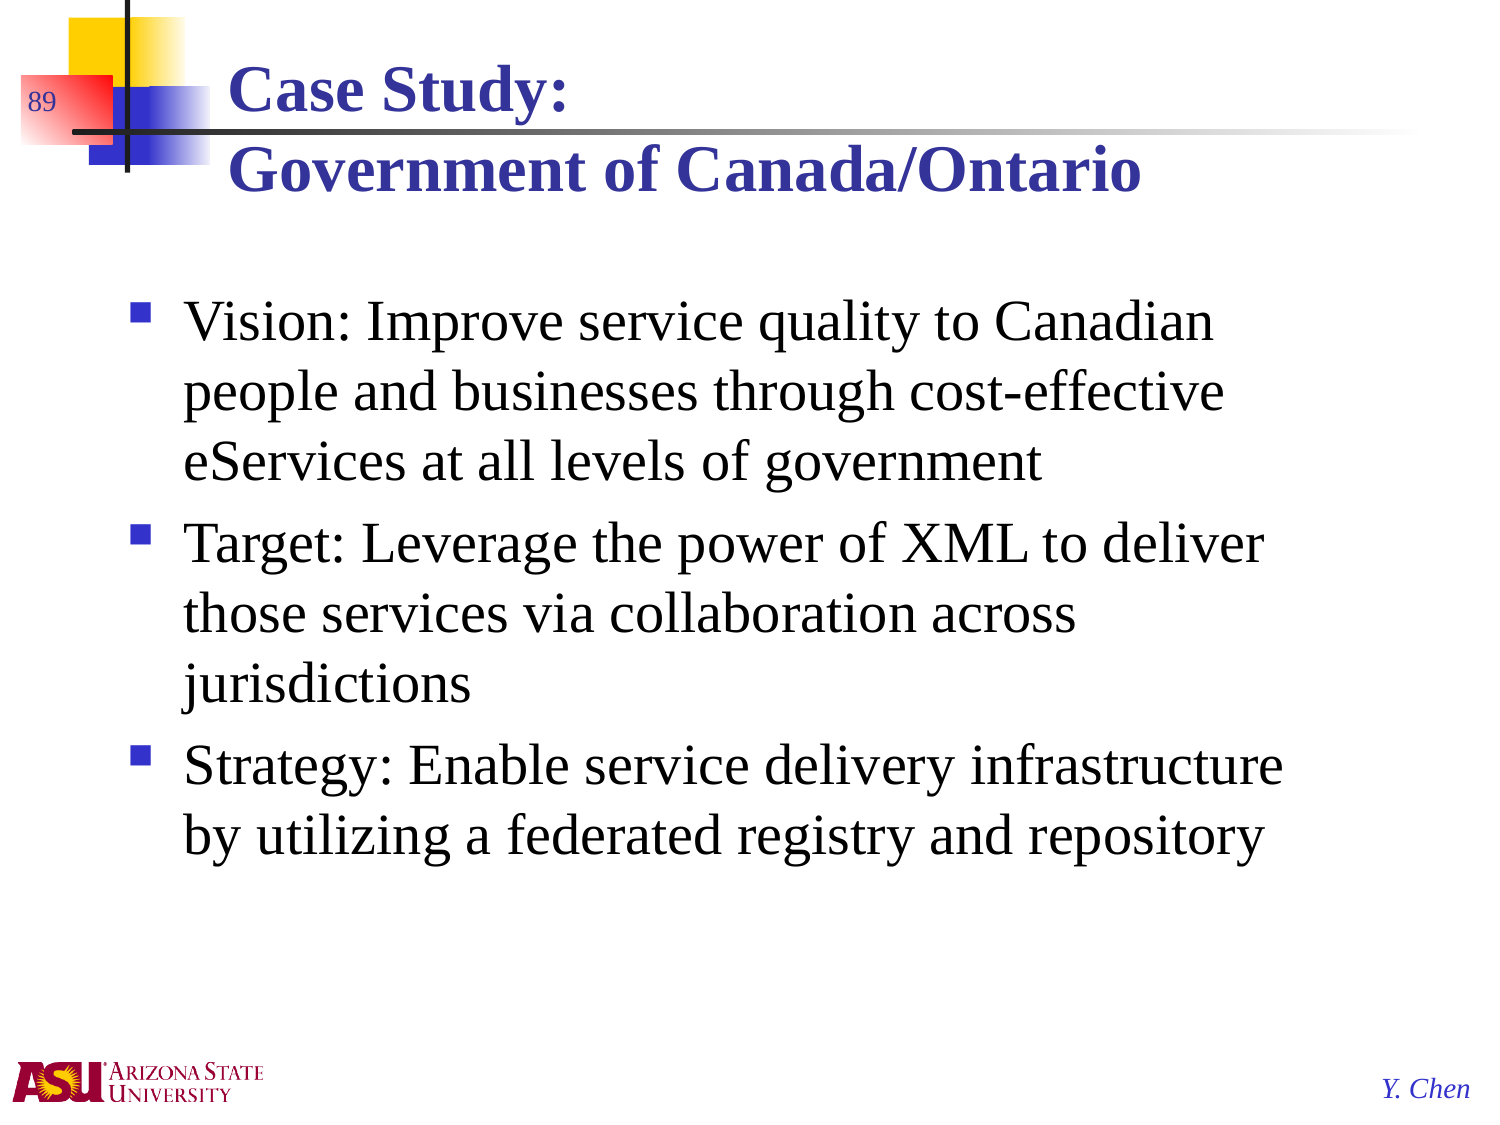

# Case Study: Government of Canada/Ontario
89
Vision: Improve service quality to Canadian people and businesses through cost-effective eServices at all levels of government
Target: Leverage the power of XML to deliver those services via collaboration across jurisdictions
Strategy: Enable service delivery infrastructure by utilizing a federated registry and repository